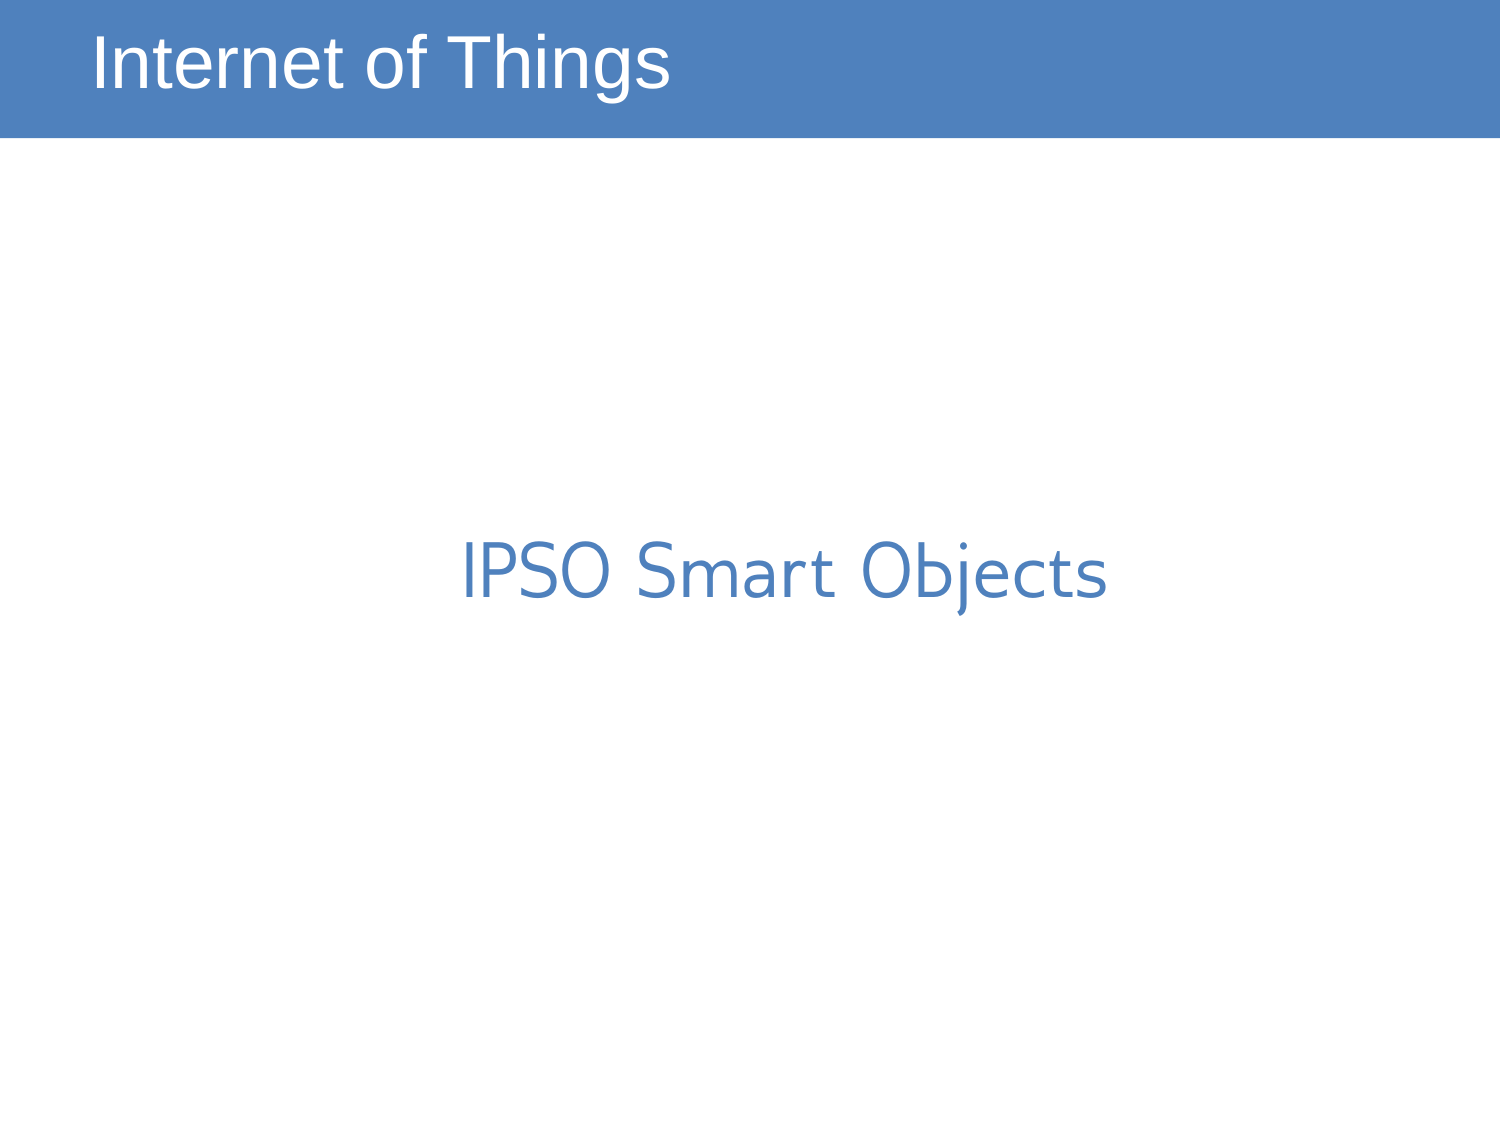

# Internet of Things

IPSO Smart Objects